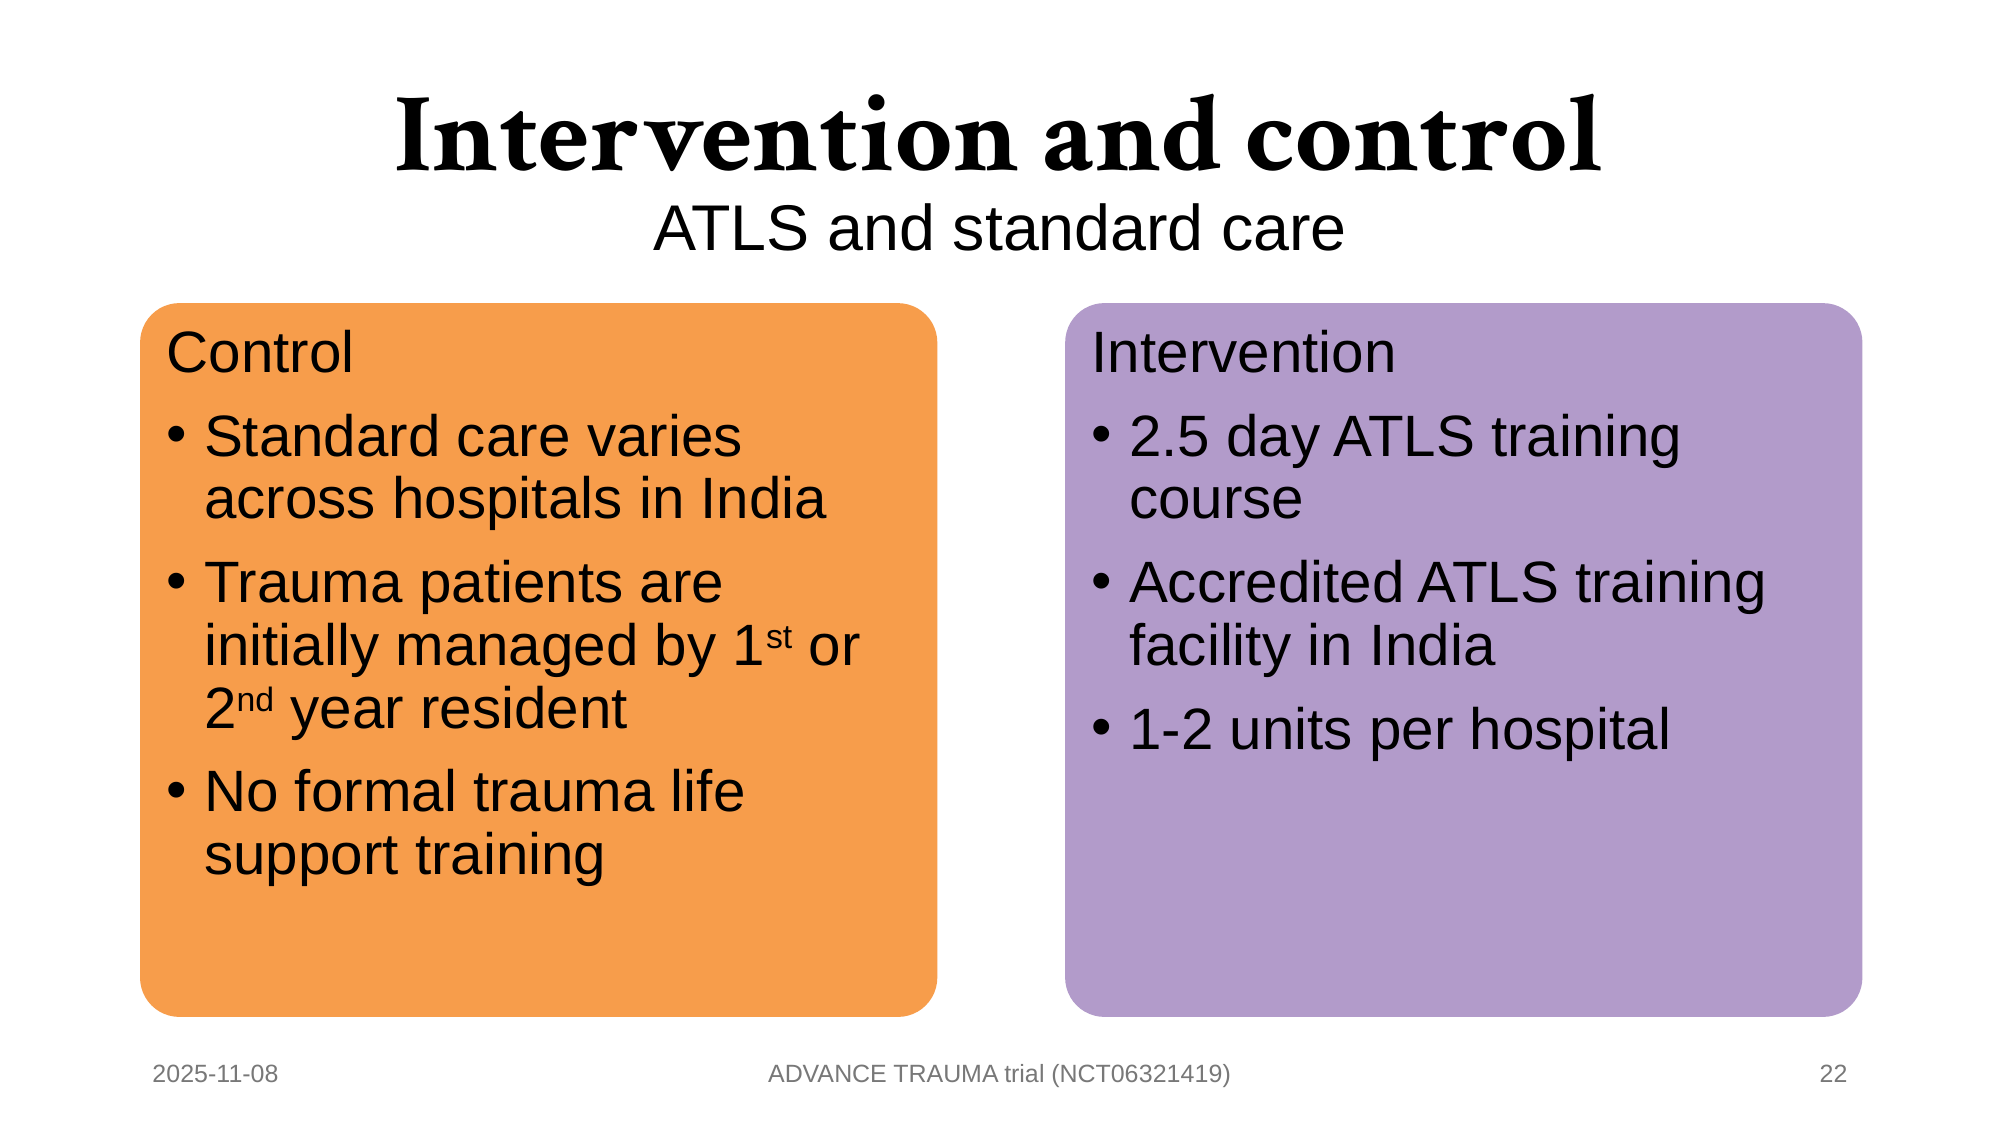

# Intervention and control ATLS and standard care
Control
Standard care varies across hospitals in India
Trauma patients are initially managed by 1st or 2nd year resident
No formal trauma life support training
Intervention
2.5 day ATLS training course
Accredited ATLS training facility in India
1-2 units per hospital
2025-11-08
ADVANCE TRAUMA trial (NCT06321419)
22